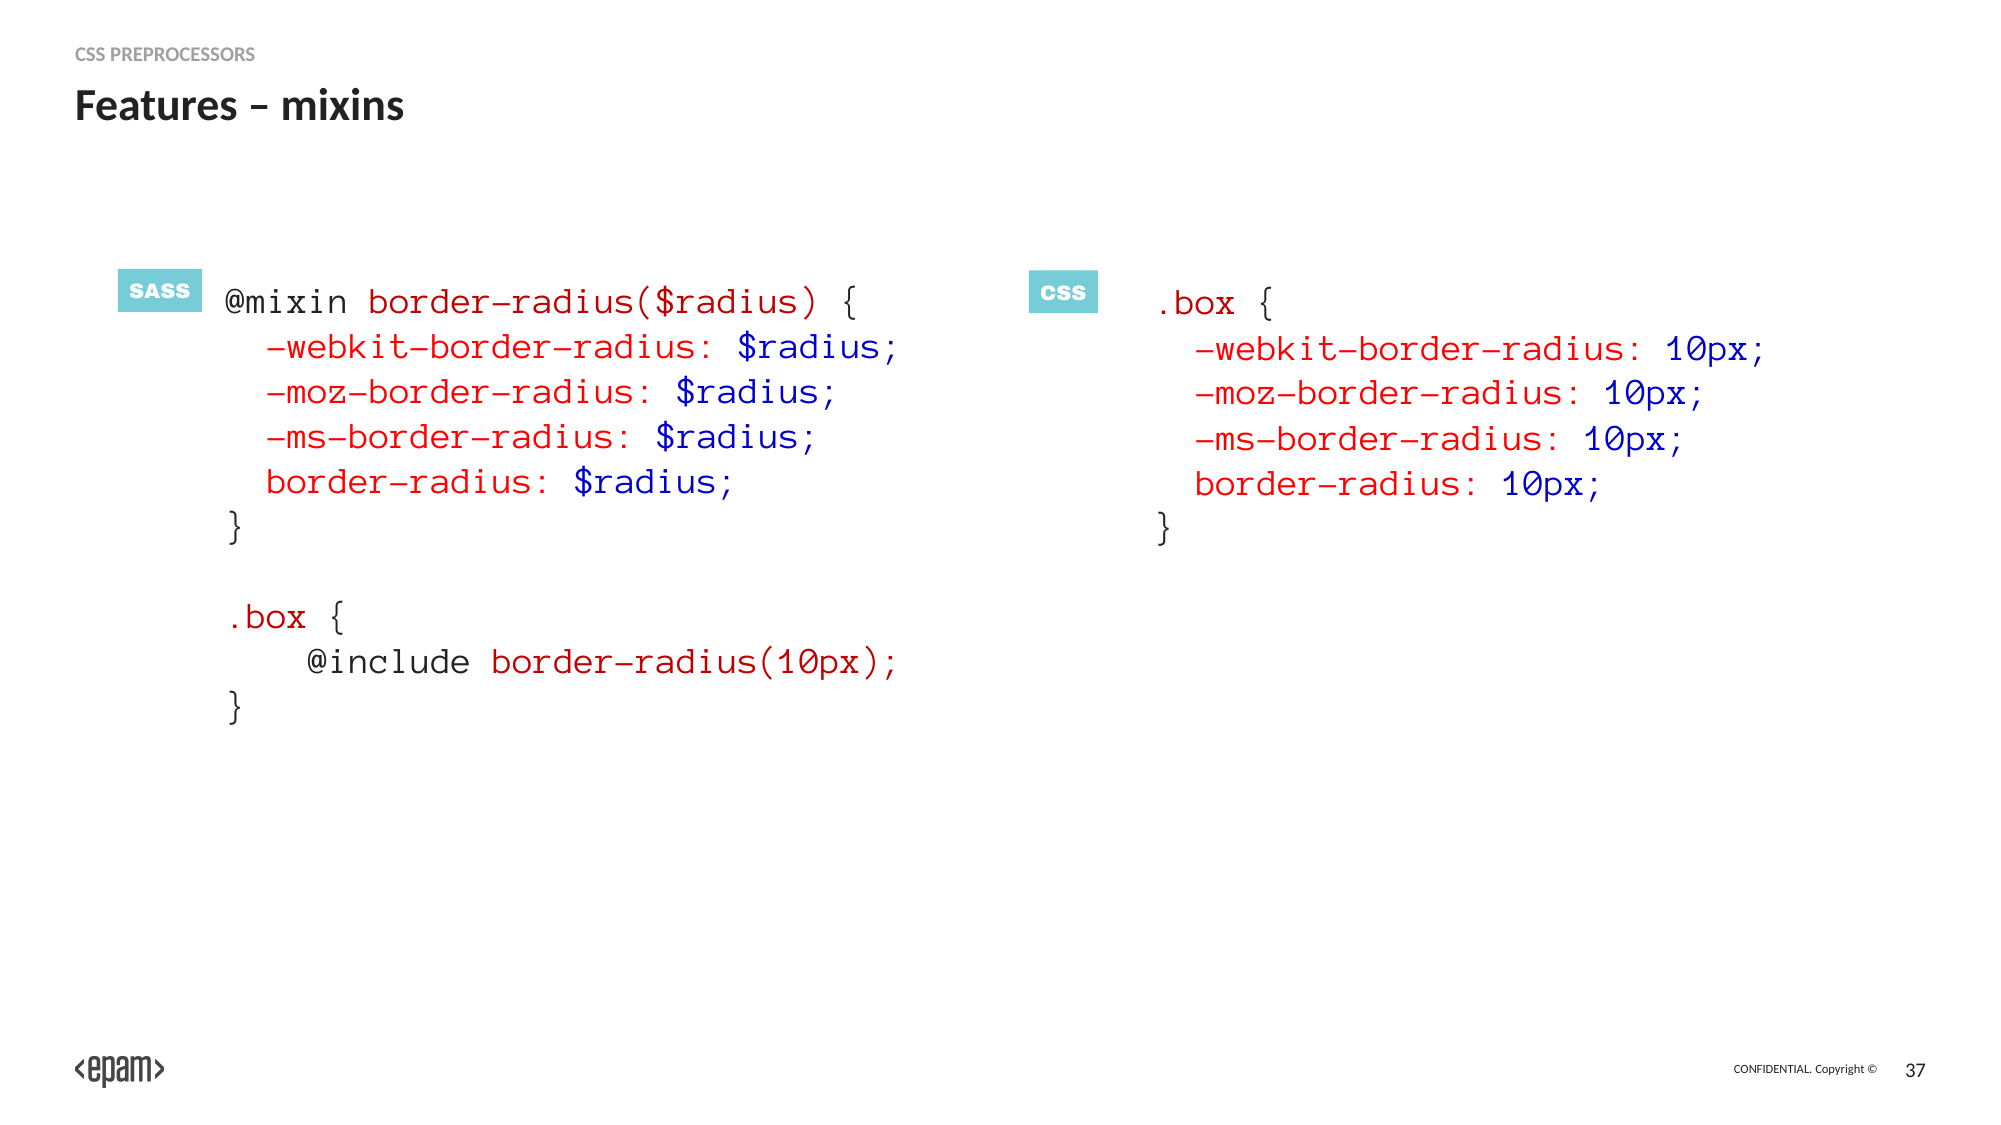

CSS preprocessors
# Features – mixins
SASS
@mixin border-radius($radius) {
  -webkit-border-radius: $radius;
  -moz-border-radius: $radius;
  -ms-border-radius: $radius;
  border-radius: $radius;
}

.box {
    @include border-radius(10px);
}
CSS
.box {
  -webkit-border-radius: 10px;
  -moz-border-radius: 10px;
  -ms-border-radius: 10px;
  border-radius: 10px;
}